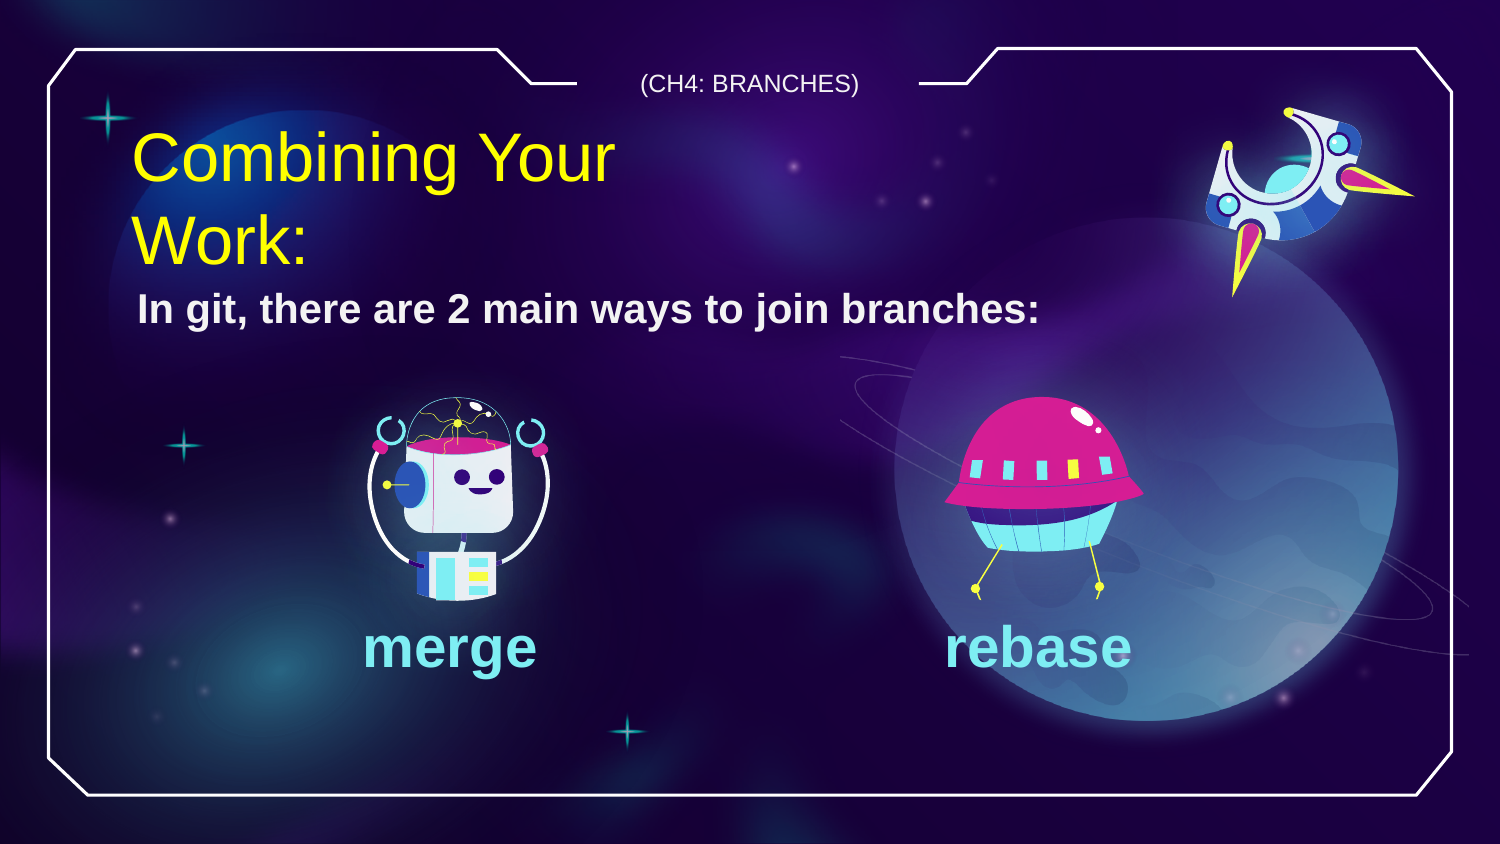

(CH4: BRANCHES)

# Combining Your Work:
In git, there are 2 main ways to join branches:

merge
rebase